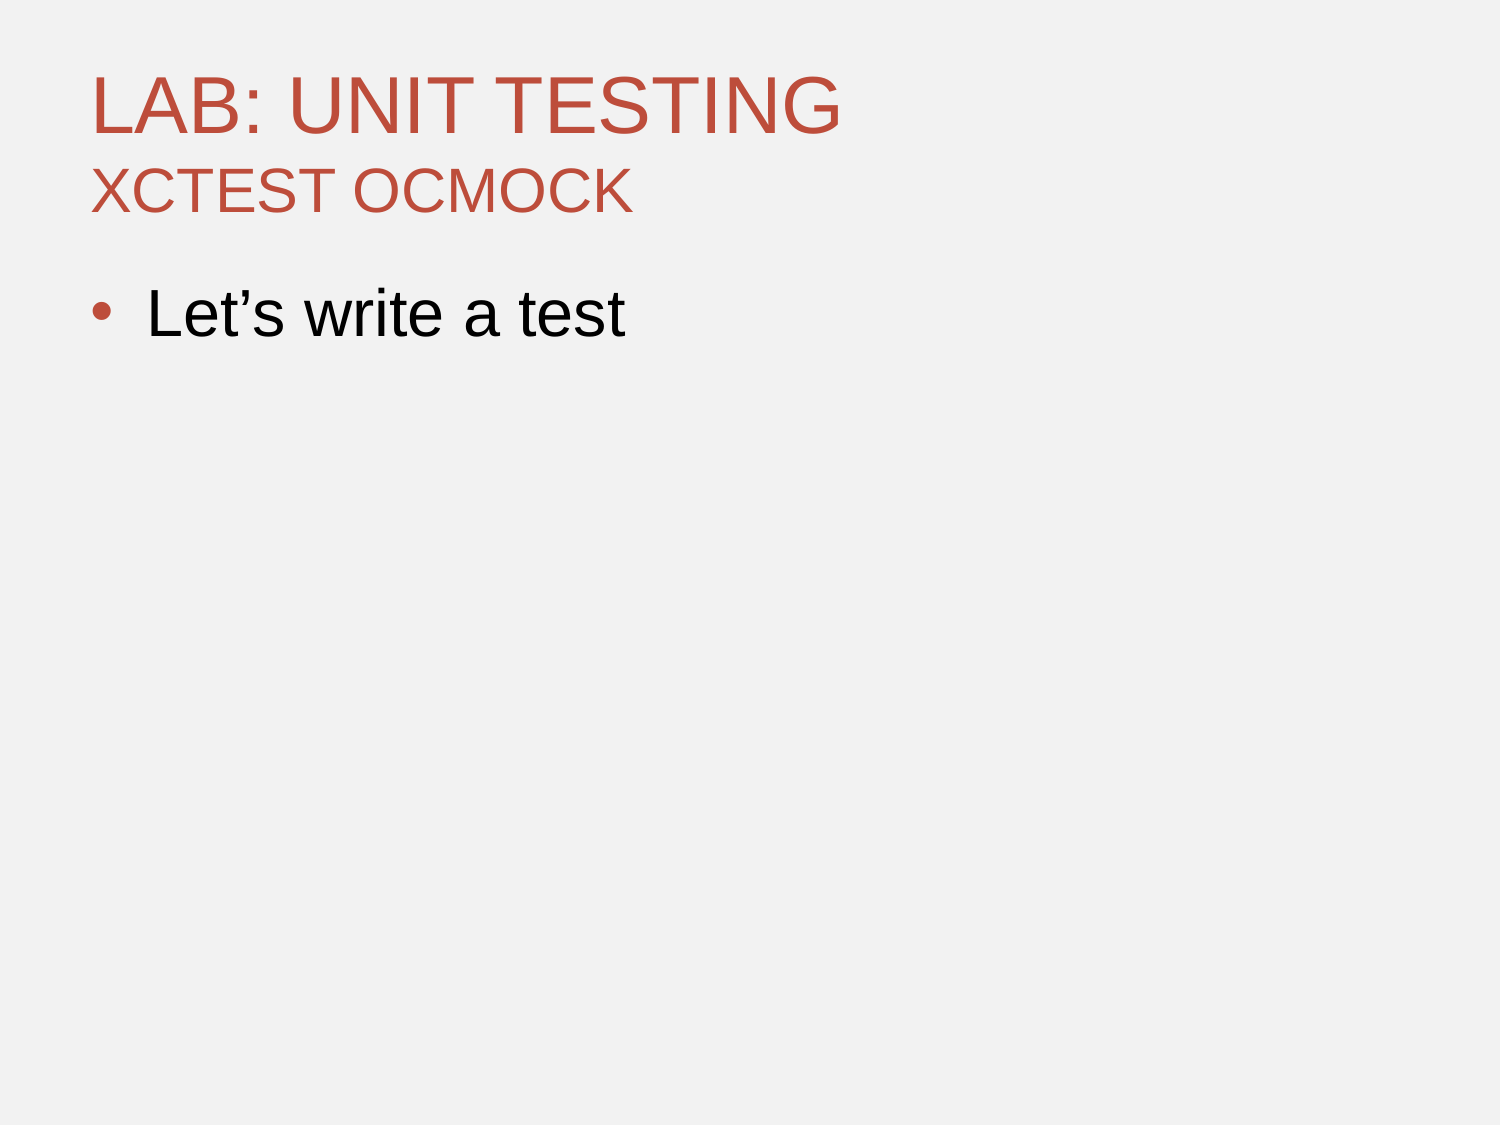

# Lab: unit testing XCTest OCMock
Let’s write a test